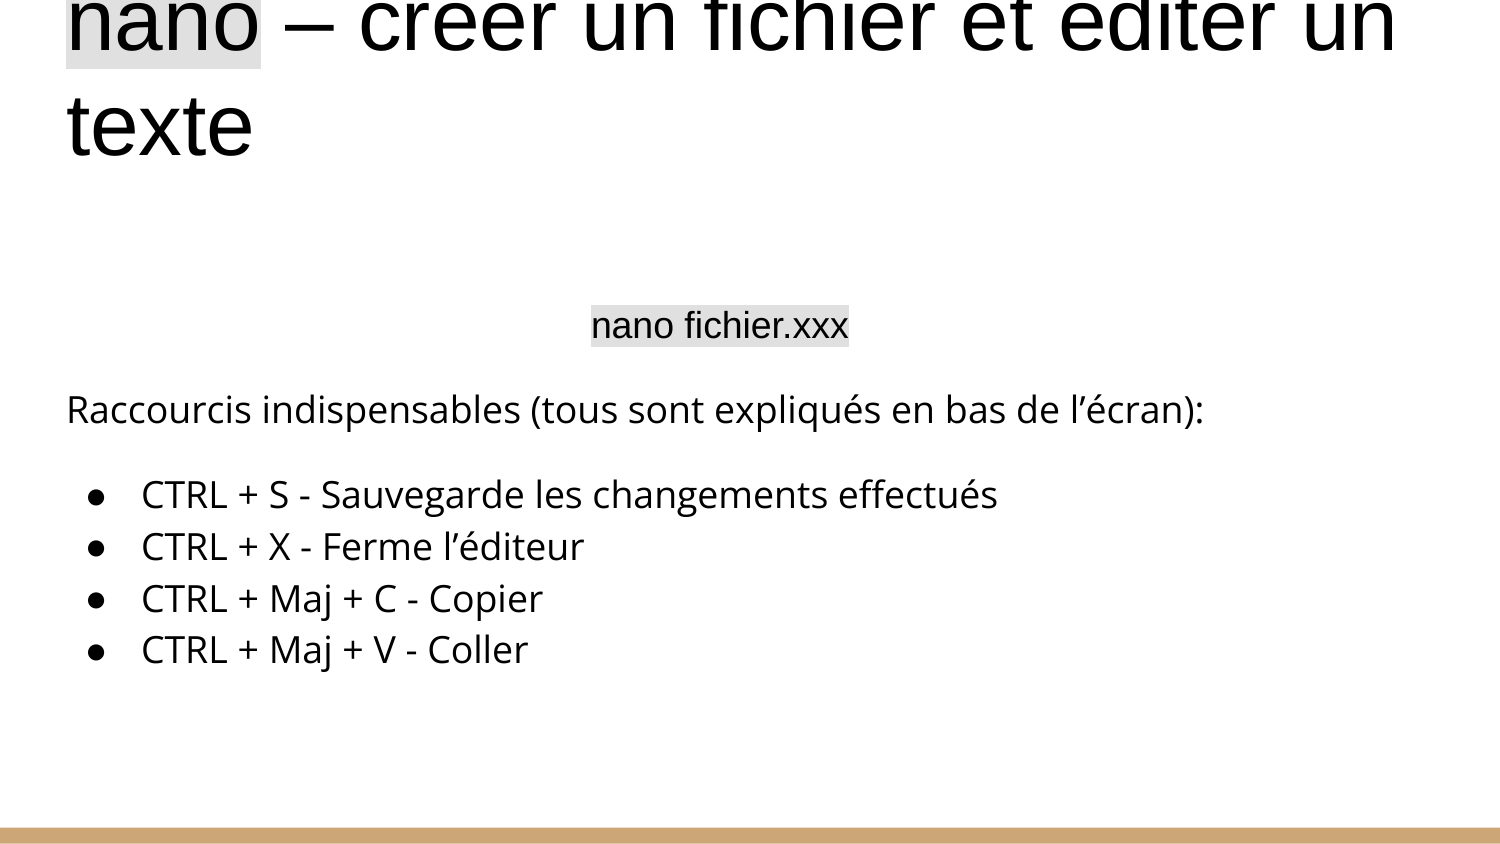

# nano – créer un fichier et éditer un texte

	nano fichier.xxx
Raccourcis indispensables (tous sont expliqués en bas de l’écran):
CTRL + S - Sauvegarde les changements effectués
CTRL + X - Ferme l’éditeur
CTRL + Maj + C - Copier
CTRL + Maj + V - Coller